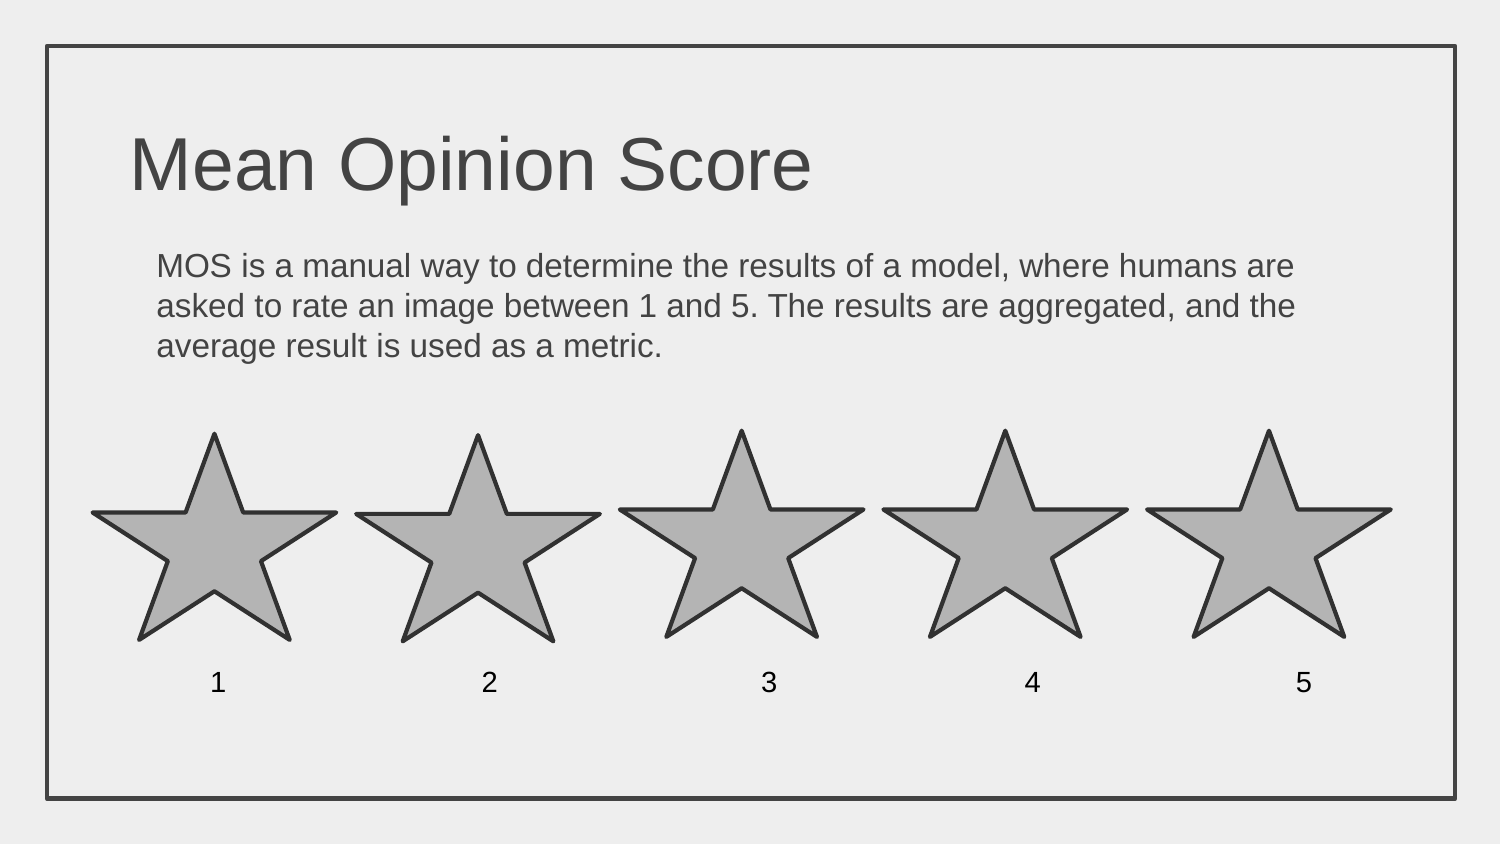

# Mean Opinion Score
MOS is a manual way to determine the results of a model, where humans are asked to rate an image between 1 and 5. The results are aggregated, and the average result is used as a metric.

        1                               2                                3                              4                               5